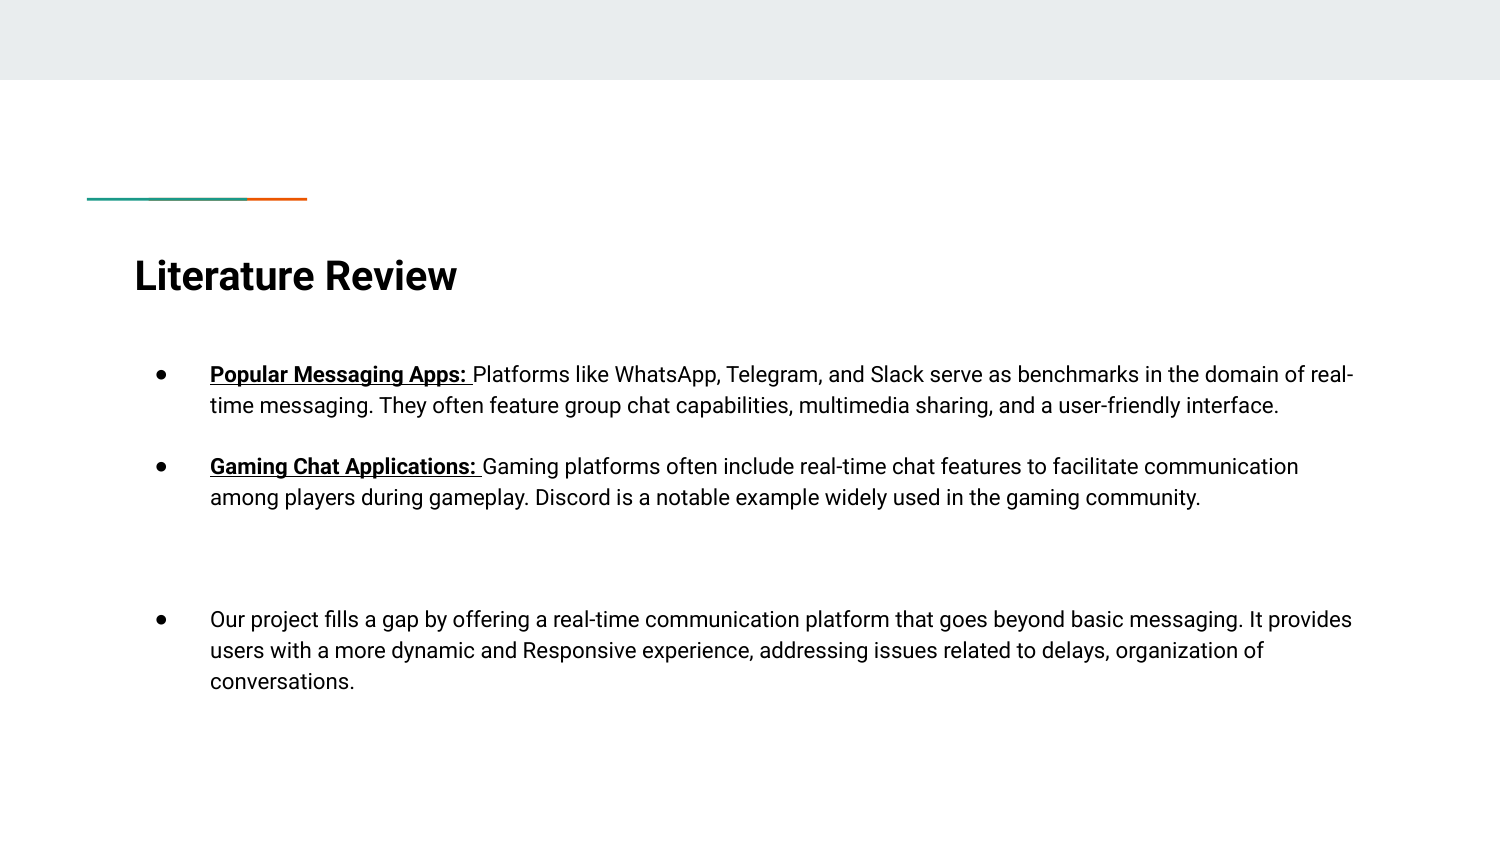

# Literature Review

Popular Messaging Apps: Platforms like WhatsApp, Telegram, and Slack serve as benchmarks in the domain of real-time messaging. They often feature group chat capabilities, multimedia sharing, and a user-friendly interface.

Gaming Chat Applications: Gaming platforms often include real-time chat features to facilitate communication among players during gameplay. Discord is a notable example widely used in the gaming community.

Our project fills a gap by offering a real-time communication platform that goes beyond basic messaging. It provides users with a more dynamic and Responsive experience, addressing issues related to delays, organization of conversations.